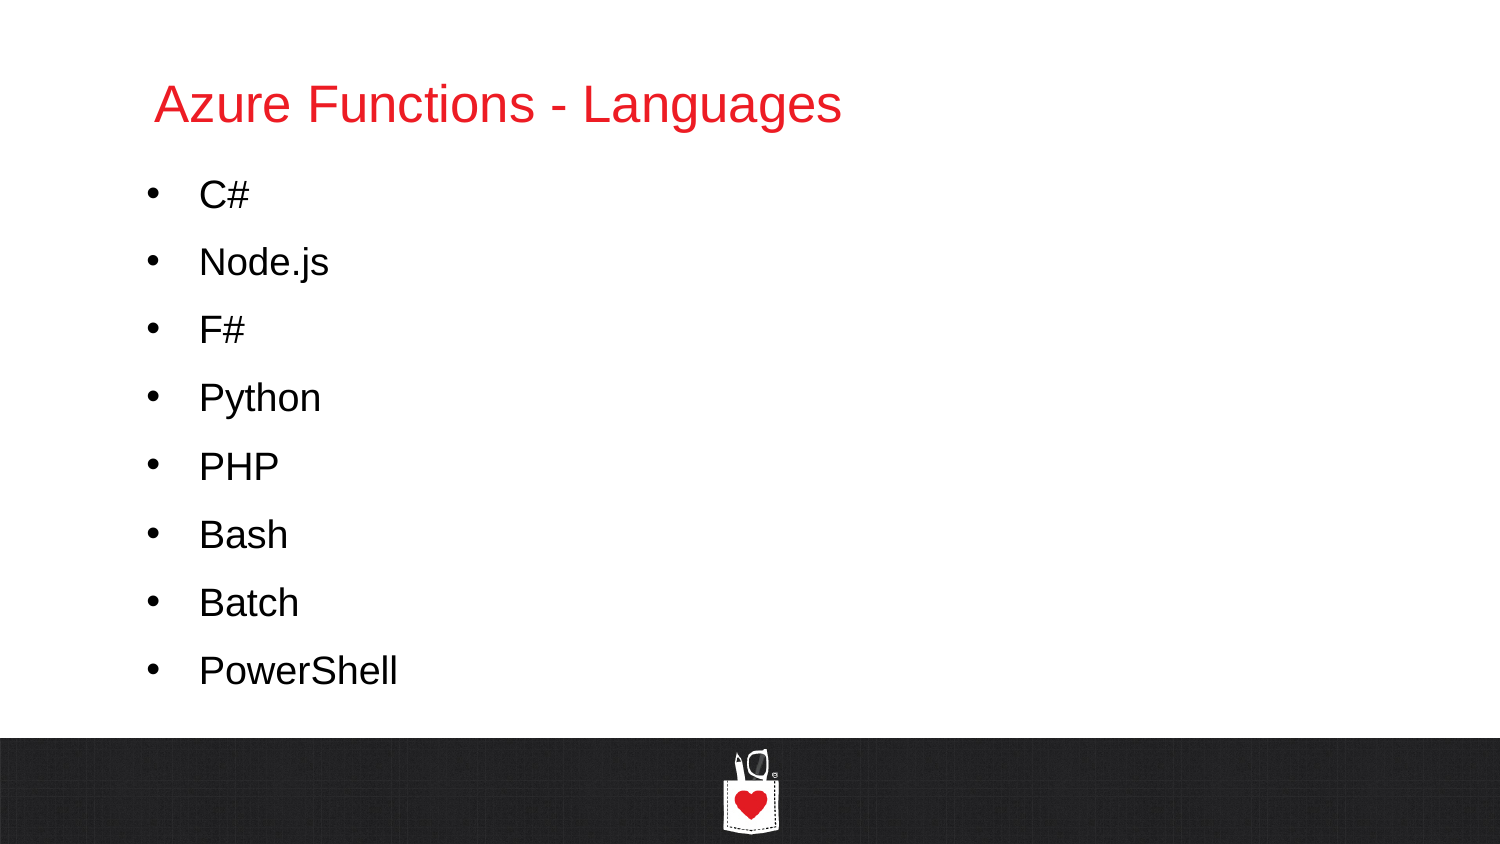

# Azure Functions - Languages
C#
Node.js
F#
Python
PHP
Bash
Batch
PowerShell